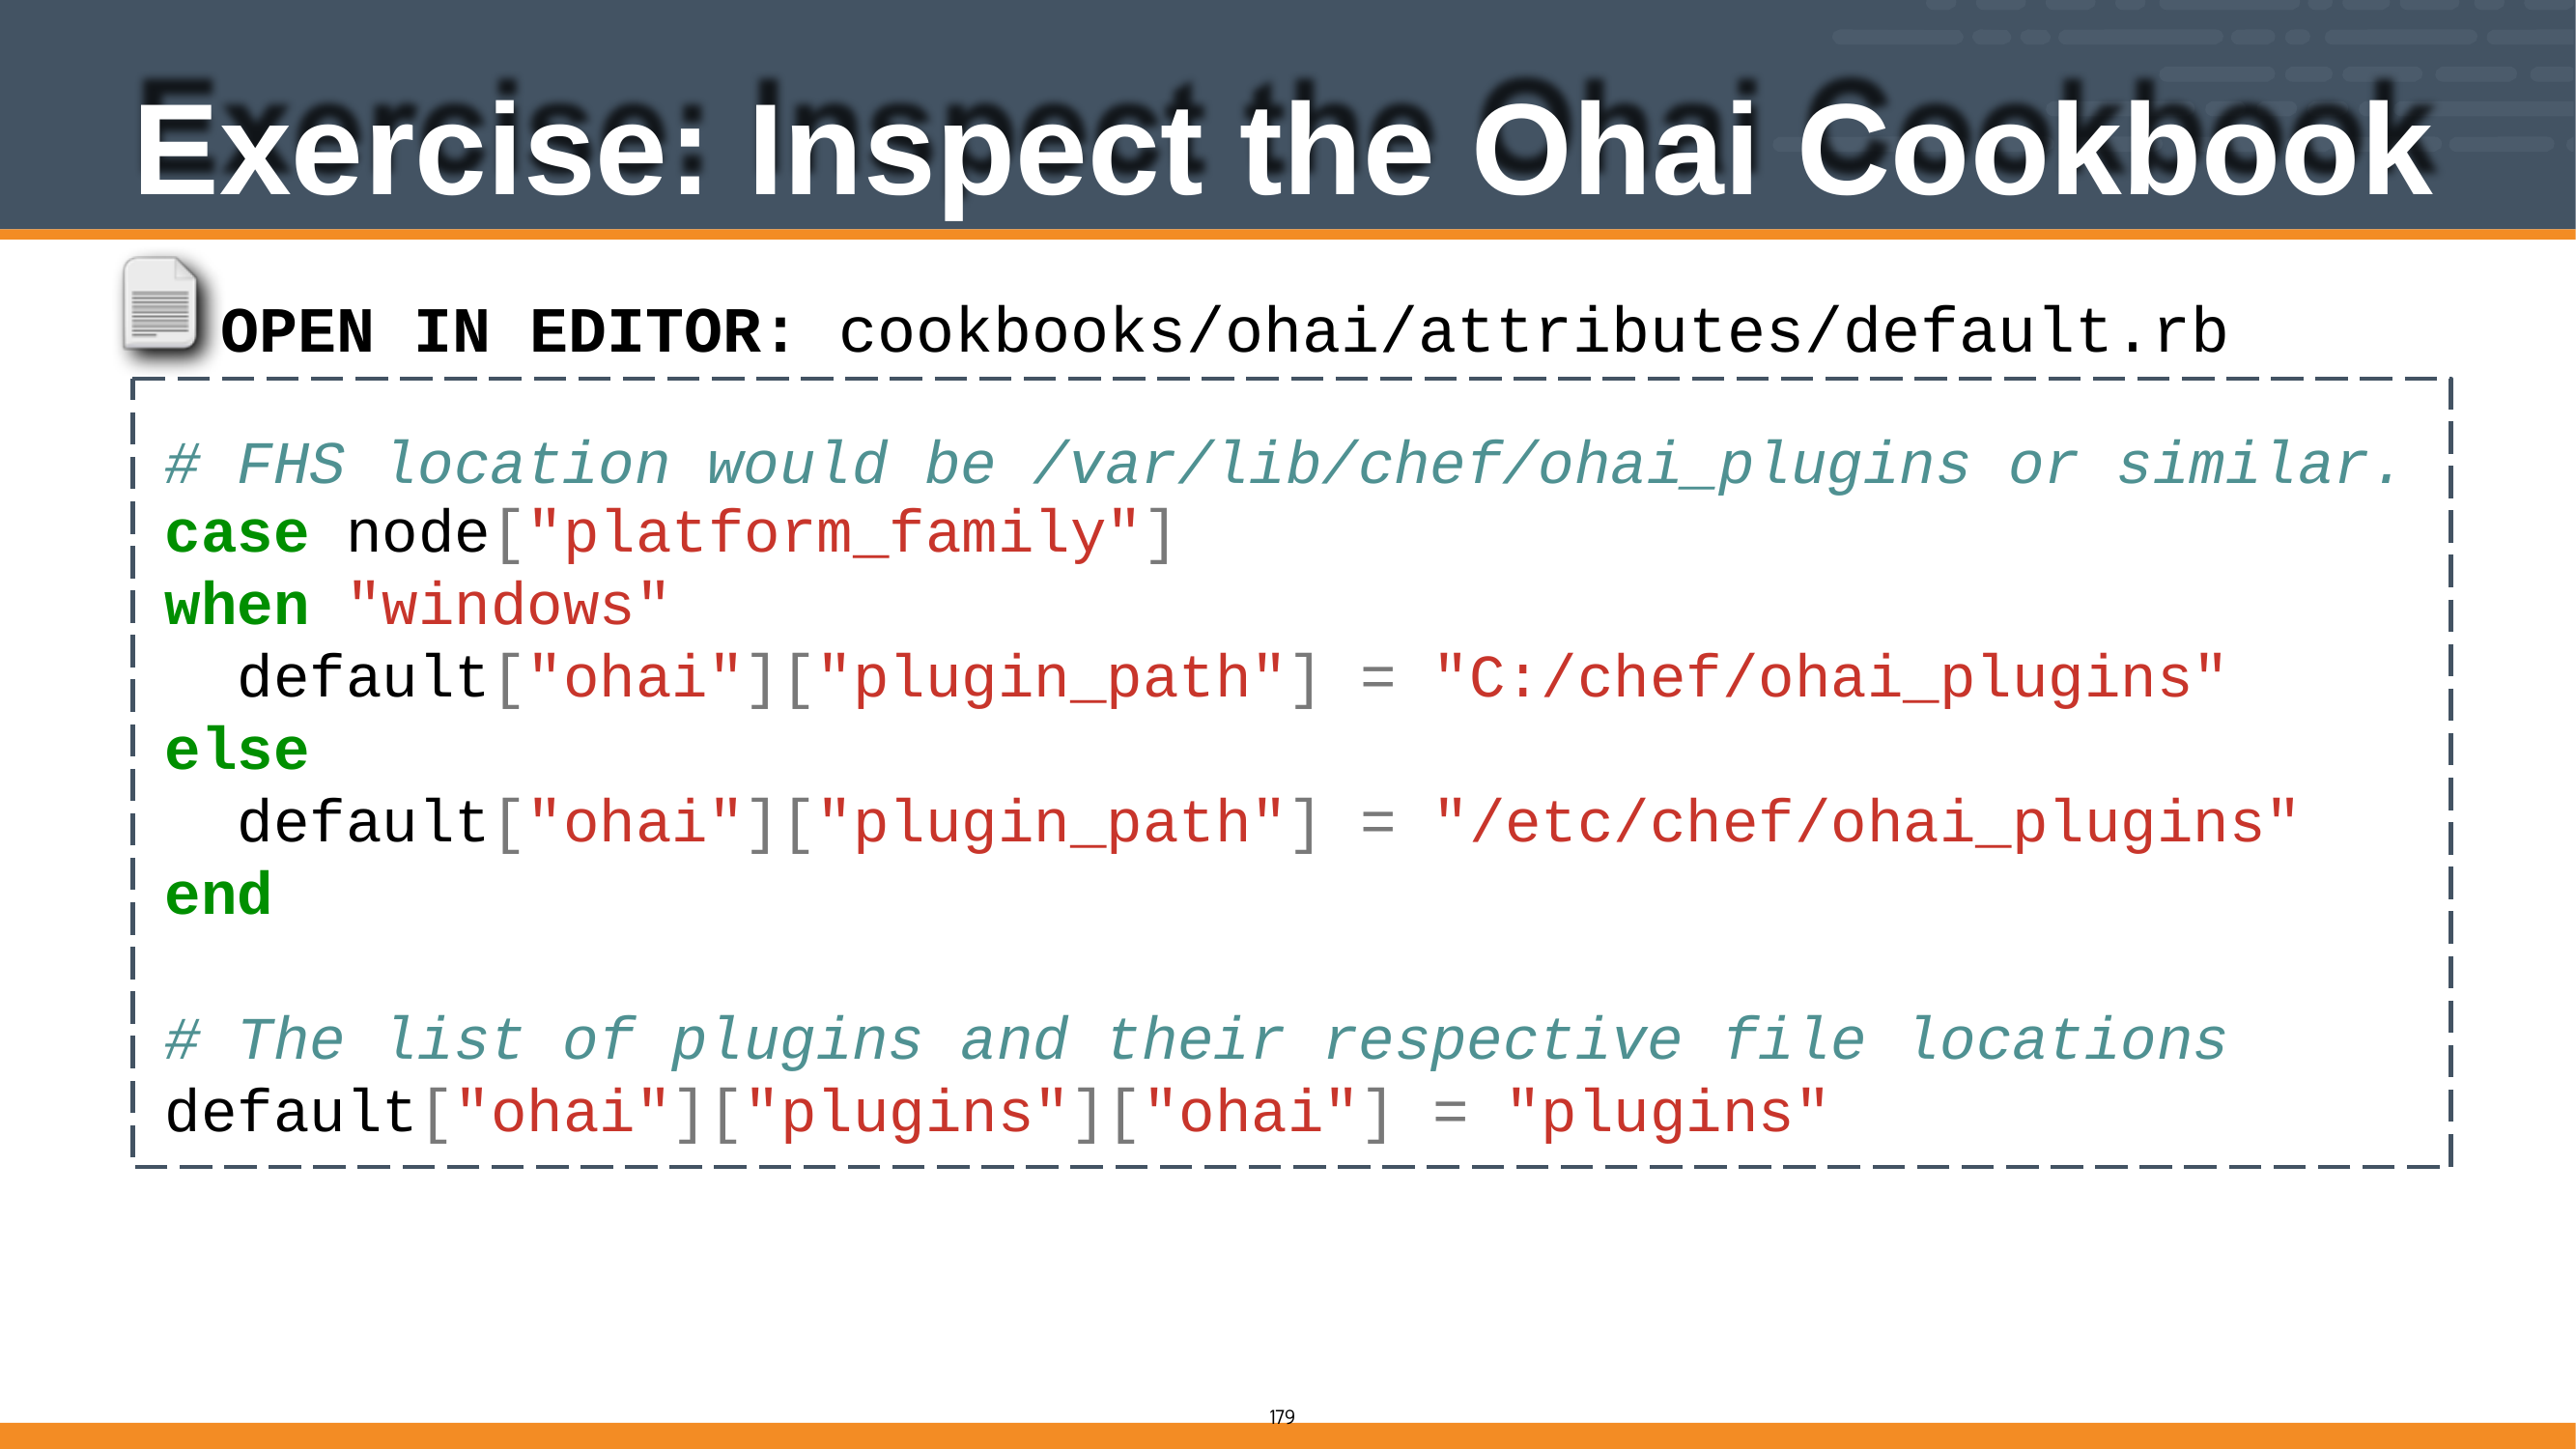

# Exercise: Inspect the Ohai Cookbook

OPEN IN EDITOR: cookbooks/ohai/attributes/default.rb
# FHS location would be /var/lib/chef/ohai_plugins or similar.

case when
node["platform_family"] "windows"
default["ohai"]["plugin_path"]
else
default["ohai"]["plugin_path"]
end
= "C:/chef/ohai_plugins"
= "/etc/chef/ohai_plugins"
# The list of plugins and their respective
file
locations
default["ohai"]["plugins"]["ohai"] = "plugins"
179